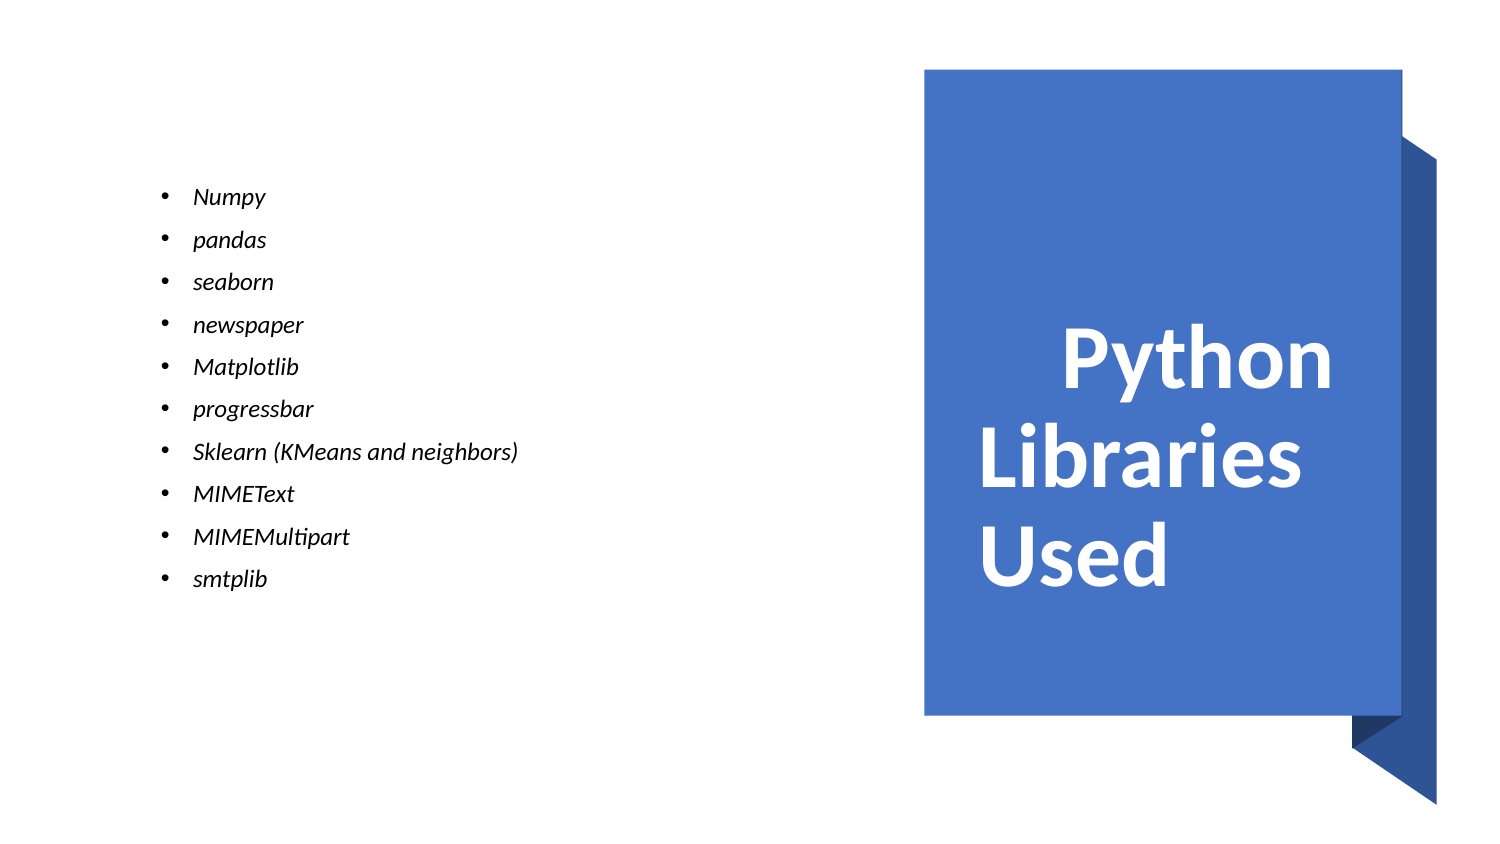

# Python Libraries Used
Numpy
pandas
seaborn
newspaper
Matplotlib
progressbar
Sklearn (KMeans and neighbors)
MIMEText
MIMEMultipart
smtplib